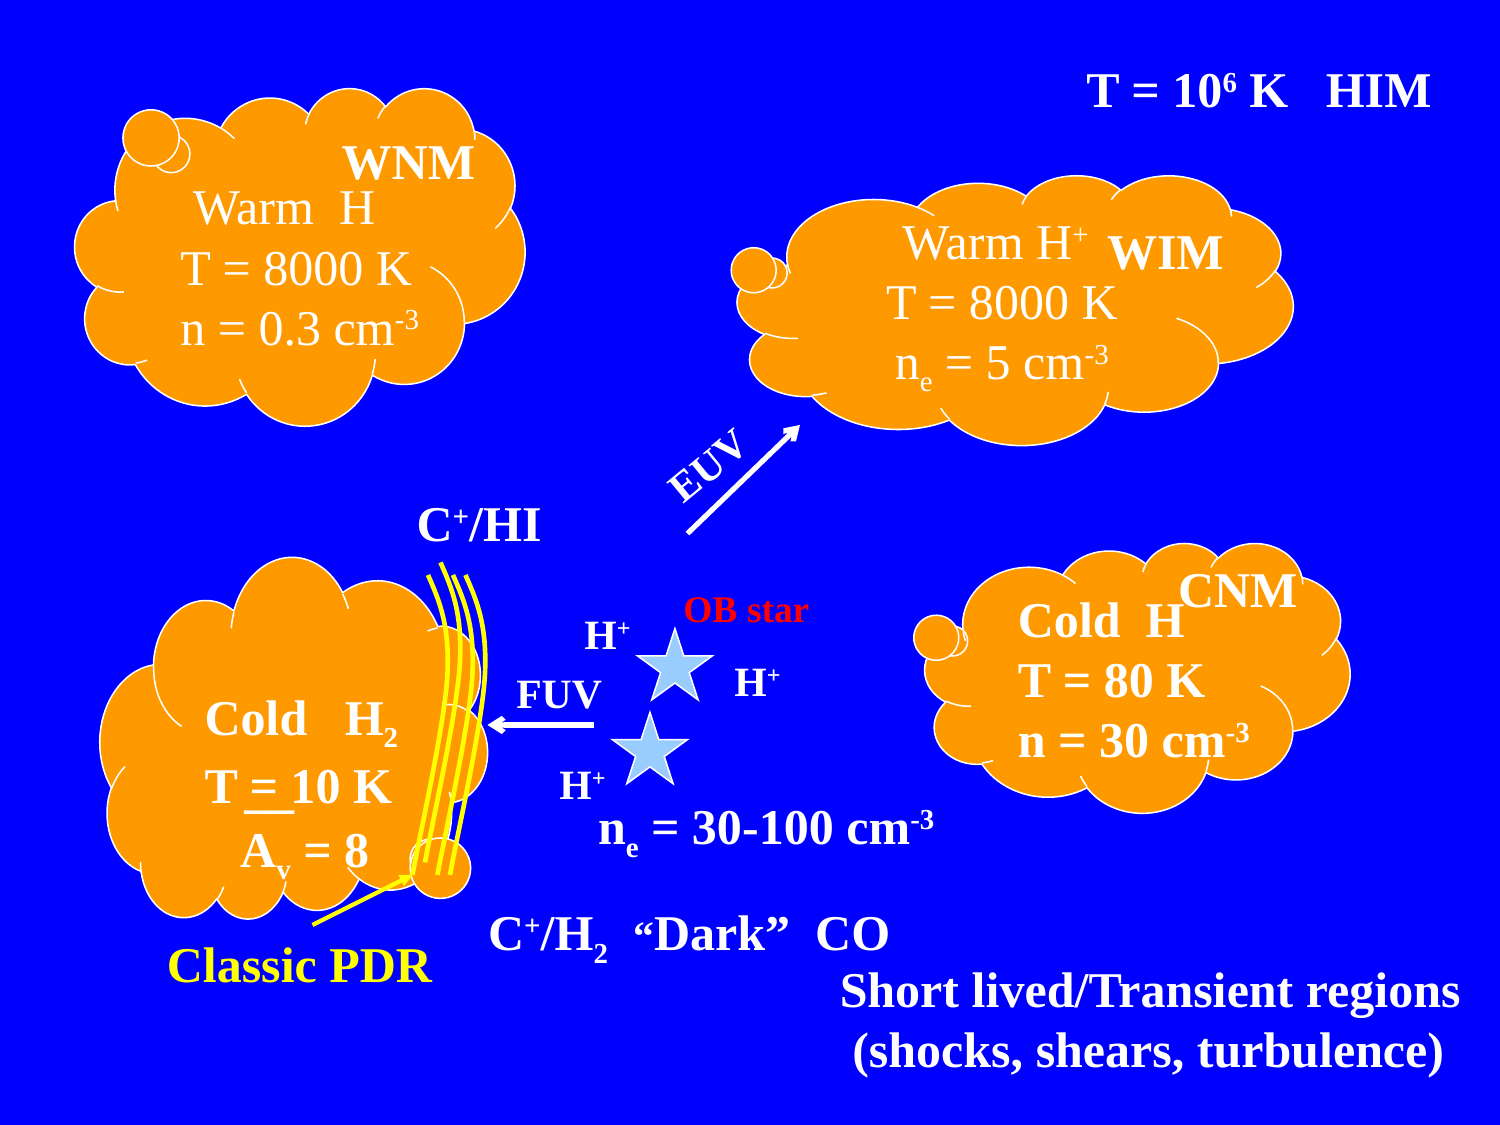

T = 106 K   HIM

WNM
 Warm  H
T = 8000 K
n = 0.3 cm-3
Warm H+
 T = 8000 K
 ne = 5 cm-3
WIM
EUV
C+/HI

CNM

OB star
Cold  H
T = 80 K
n = 30 cm-3
H+

H+
FUV
Cold   H2
T = 10 K

__
H+
ne = 30-100 cm-3

Av = 8

C+/H2  “Dark”  CO
Classic PDR
Short lived/Transient regions
 (shocks, shears, turbulence)